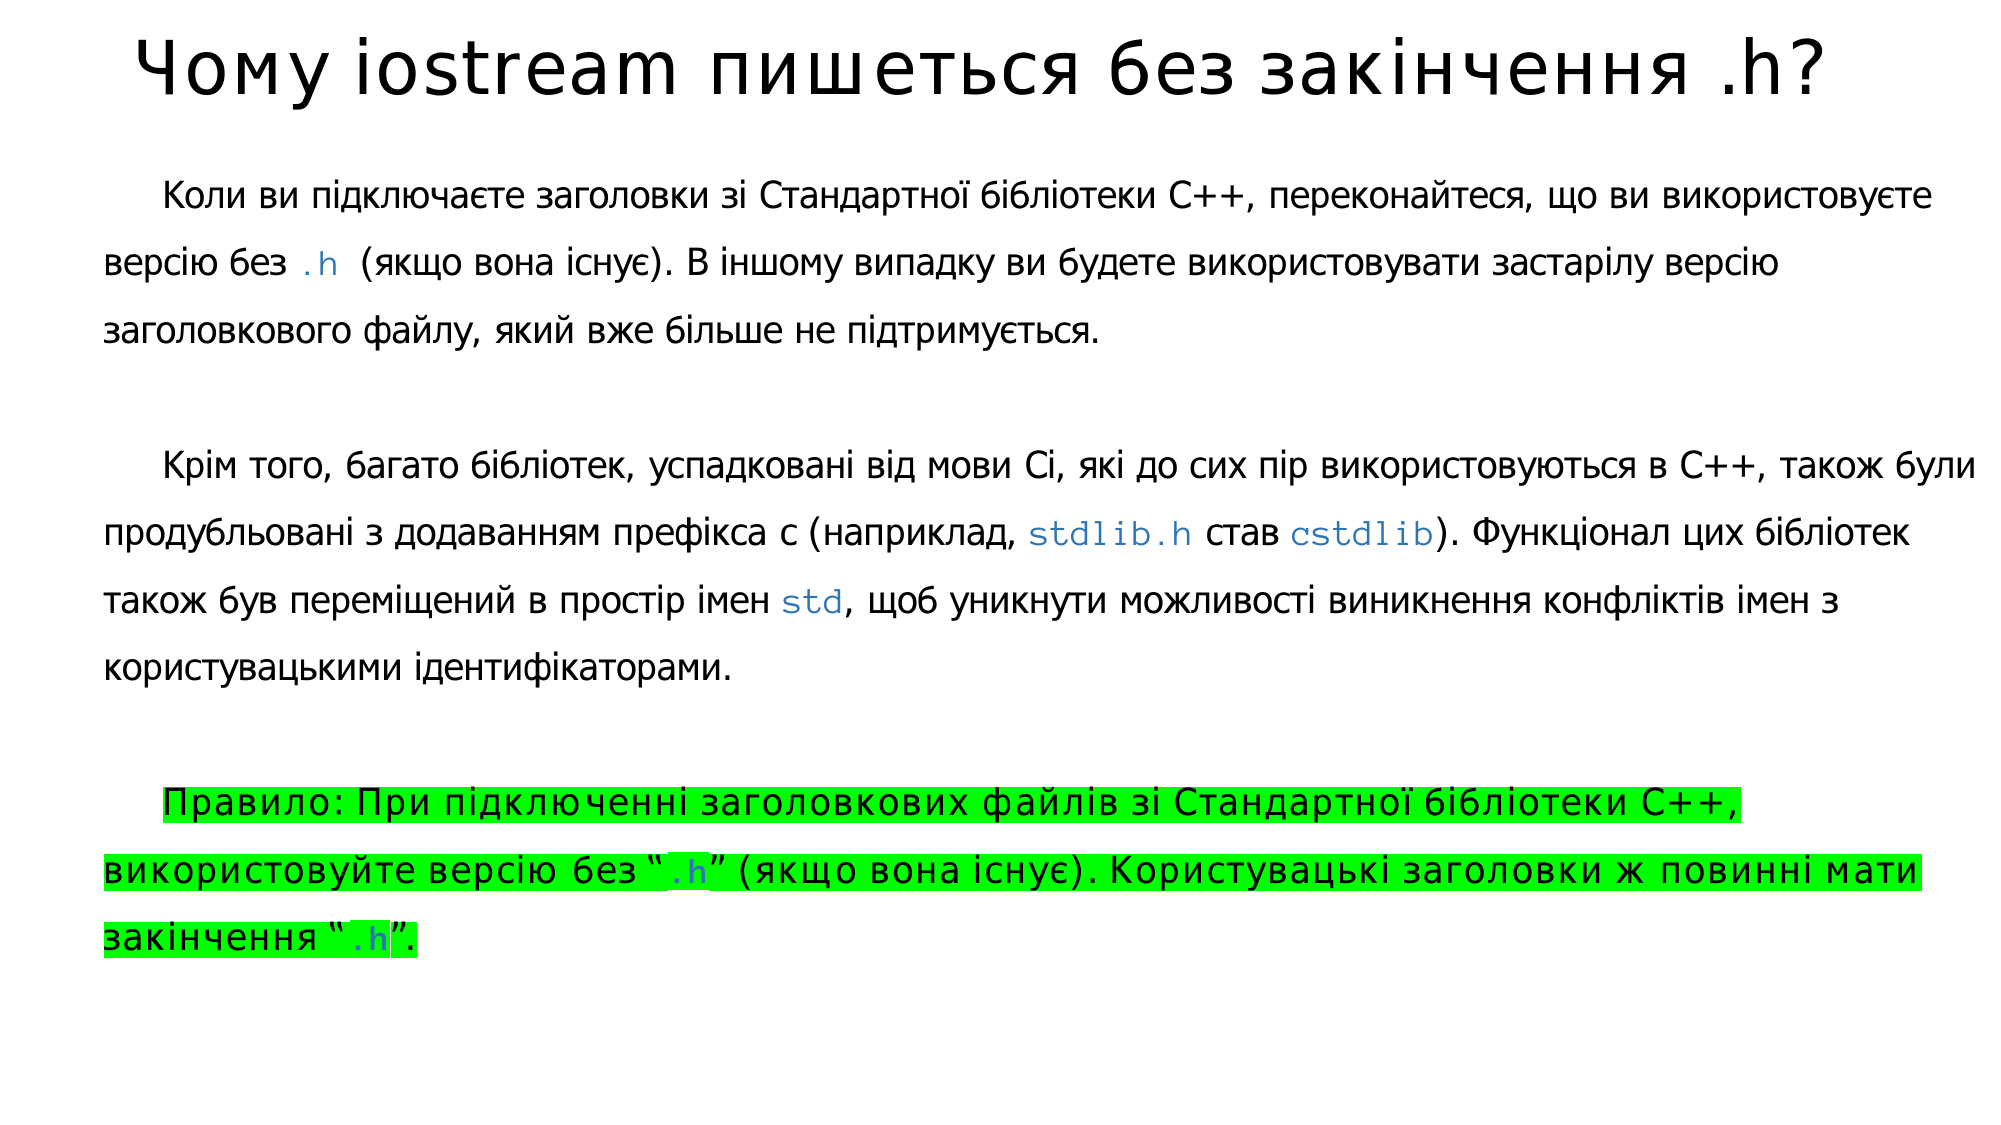

# Чому iostream пишеться без закінчення .h?
Коли ви підключаєте заголовки зі Cтандартної бібліотеки C++, переконайтеся, що ви використовуєте версію без .h (якщо вона існує). В іншому випадку ви будете використовувати застарілу версію заголовкового файлу, який вже більше не підтримується.

Крім того, багато бібліотек, успадковані від мови Cі, які до сих пір використовуються в C++, також були продубльовані з додаванням префікса c (наприклад, stdlib.h став cstdlib). Функціонал цих бібліотек також був переміщений в простір імен std, щоб уникнути можливості виникнення конфліктів імен з користувацькими ідентифікаторами.

Правило: При підключенні заголовкових файлів зі Стандартної бібліотеки С++, використовуйте версію без “.h” (якщо вона існує). Користувацькі заголовки ж повинні мати закінчення “.h”.